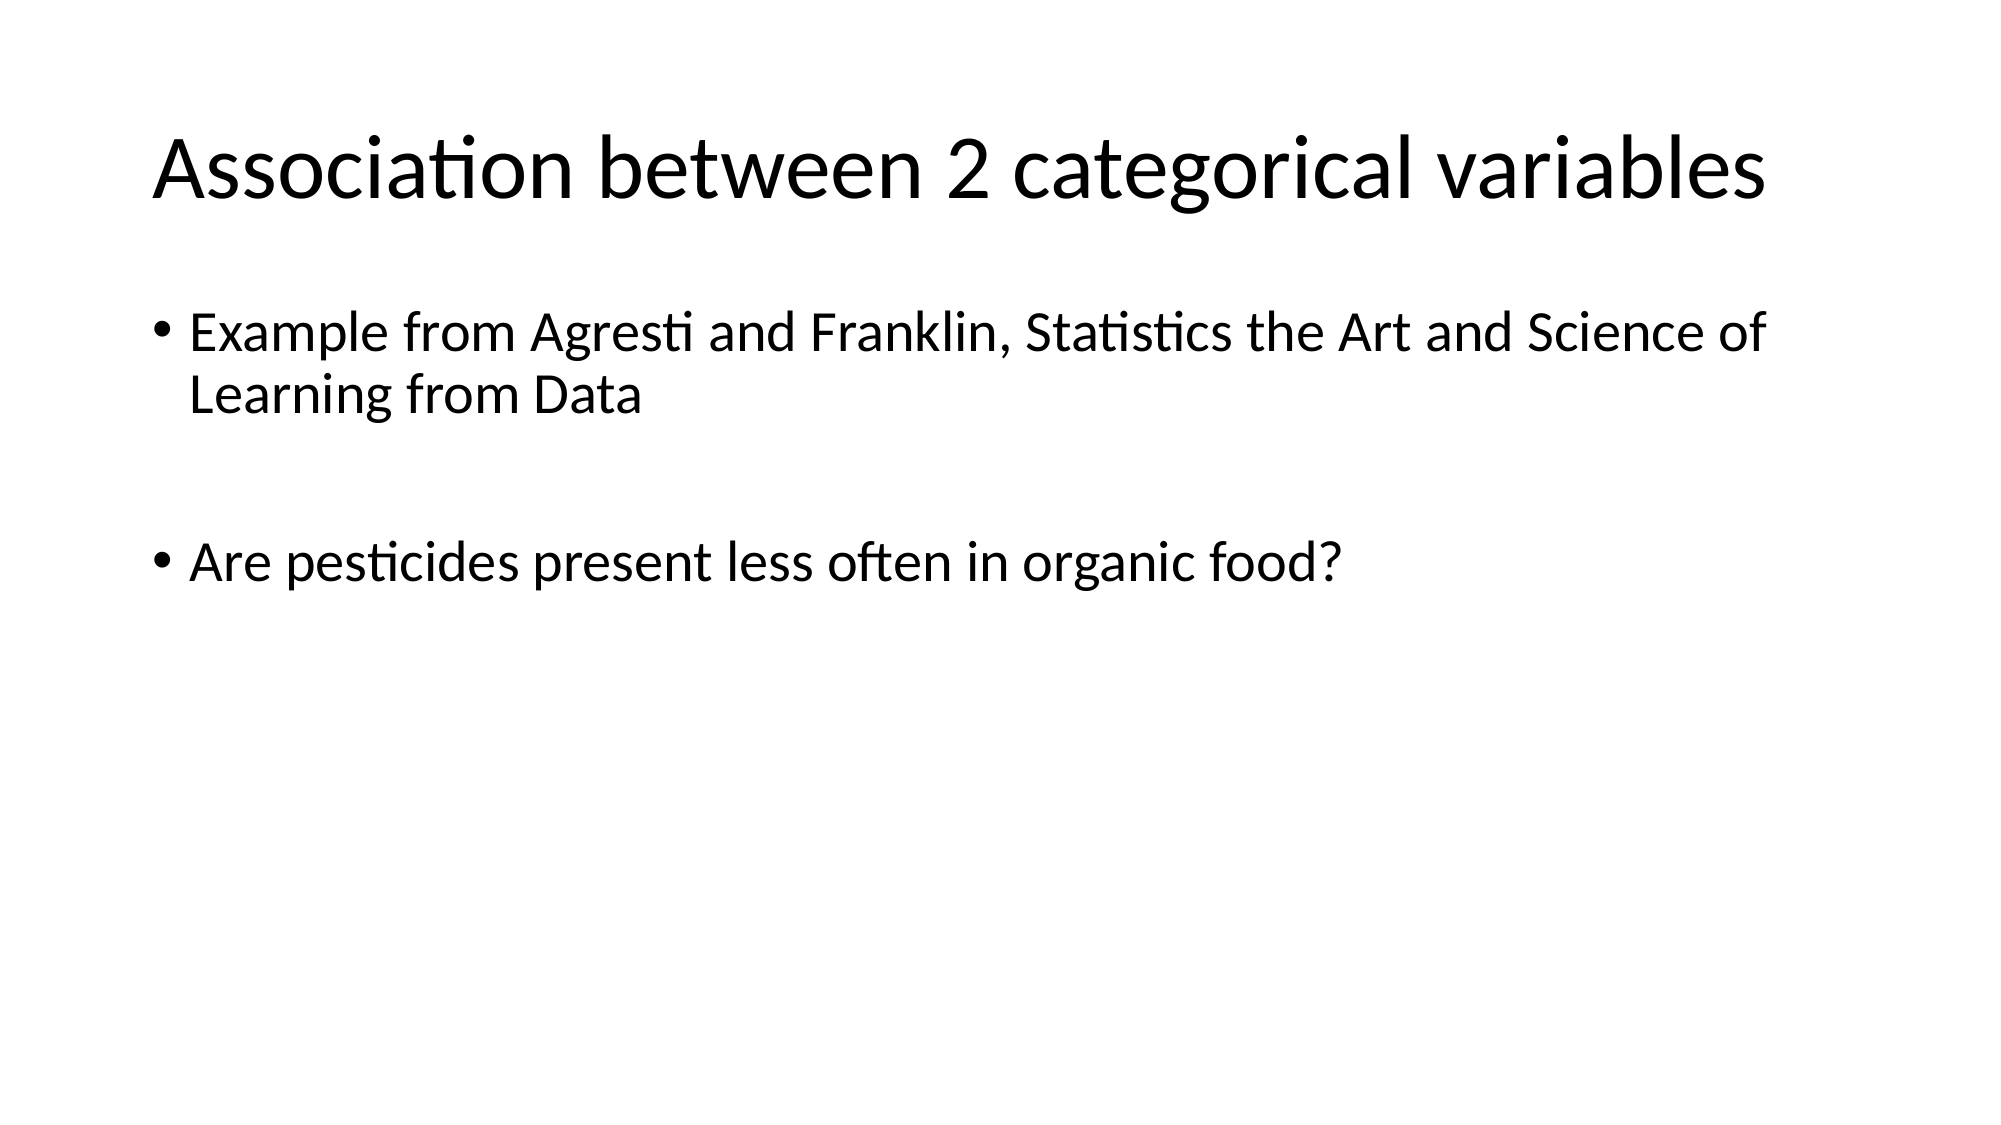

# Association between 2 categorical variables
Example from Agresti and Franklin, Statistics the Art and Science of Learning from Data

Are pesticides present less often in organic food?